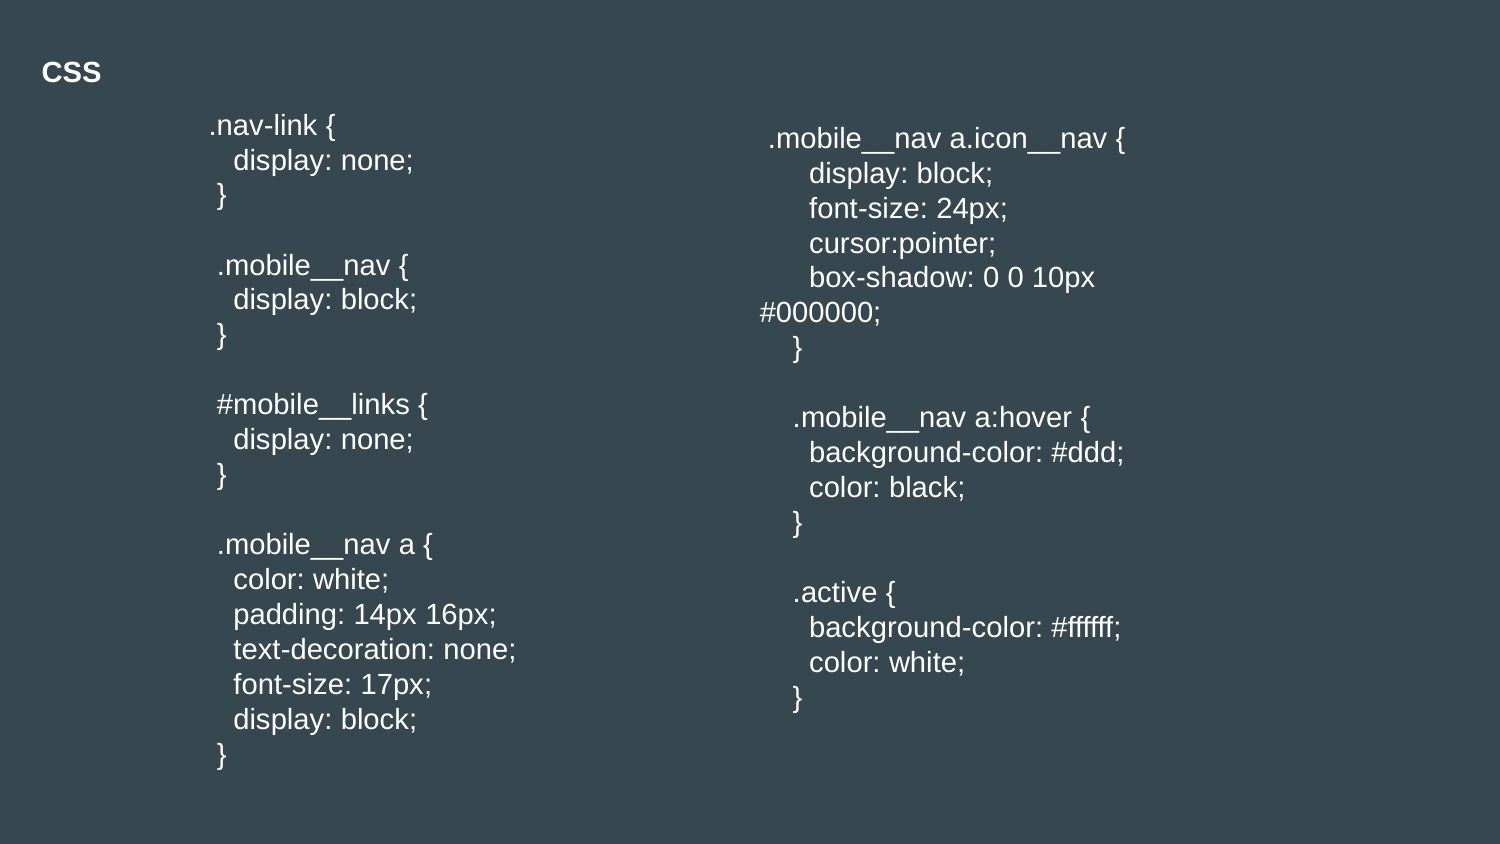

CSS
   .nav-link {
      display: none;
    }

    .mobile__nav {
      display: block;
    }

    #mobile__links {
      display: none;
    }

    .mobile__nav a {
      color: white;
      padding: 14px 16px;
      text-decoration: none;
      font-size: 17px;
      display: block;
    }
 .mobile__nav a.icon__nav {
      display: block;
      font-size: 24px;
      cursor:pointer;
      box-shadow: 0 0 10px #000000;
    }

    .mobile__nav a:hover {
      background-color: #ddd;
      color: black;
    }

    .active {
      background-color: #ffffff;
      color: white;
    }